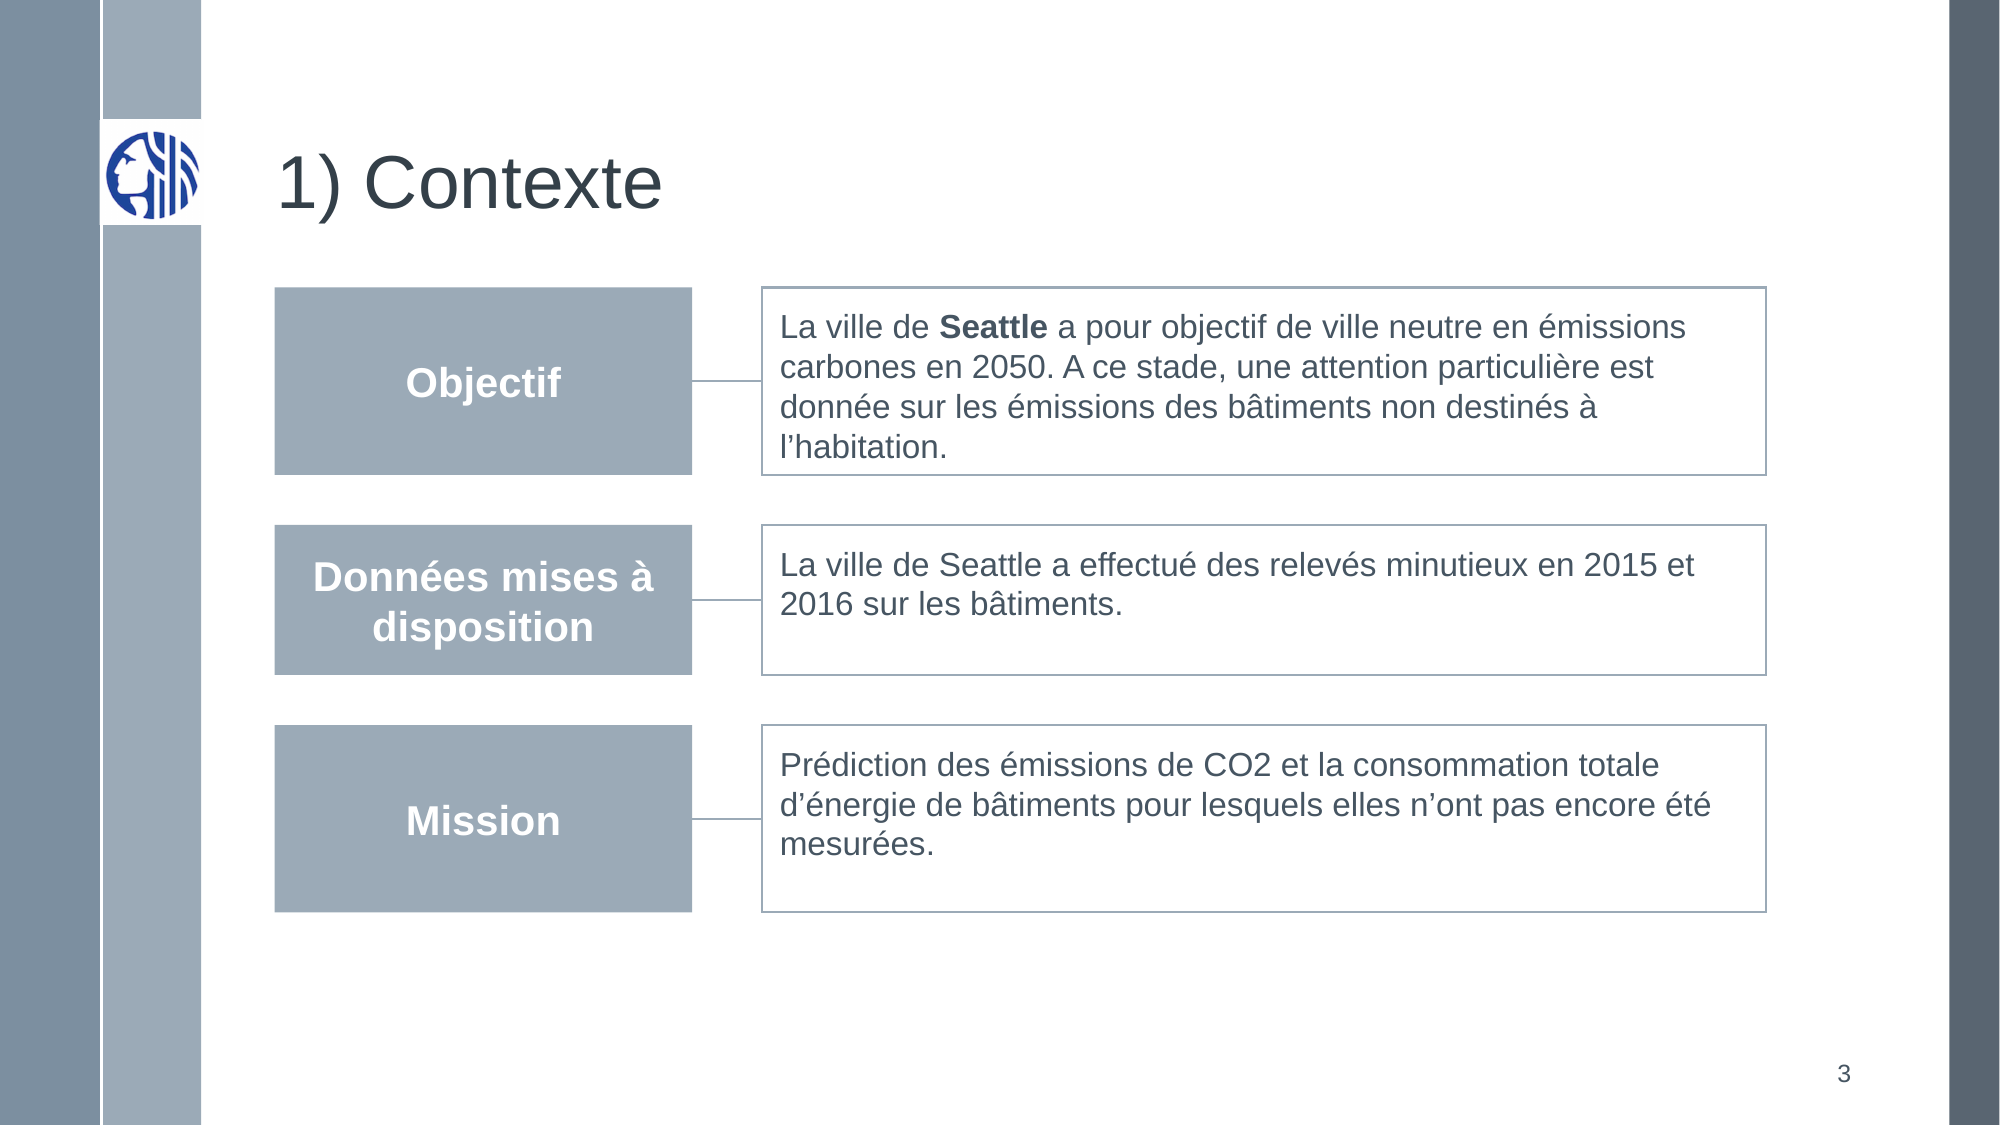

# 1) Contexte
Objectif
La ville de Seattle a pour objectif de ville neutre en émissions carbones en 2050. A ce stade, une attention particulière est donnée sur les émissions des bâtiments non destinés à l’habitation.
Données mises à disposition
La ville de Seattle a effectué des relevés minutieux en 2015 et 2016 sur les bâtiments.
Mission
Prédiction des émissions de CO2 et la consommation totale d’énergie de bâtiments pour lesquels elles n’ont pas encore été mesurées.
3